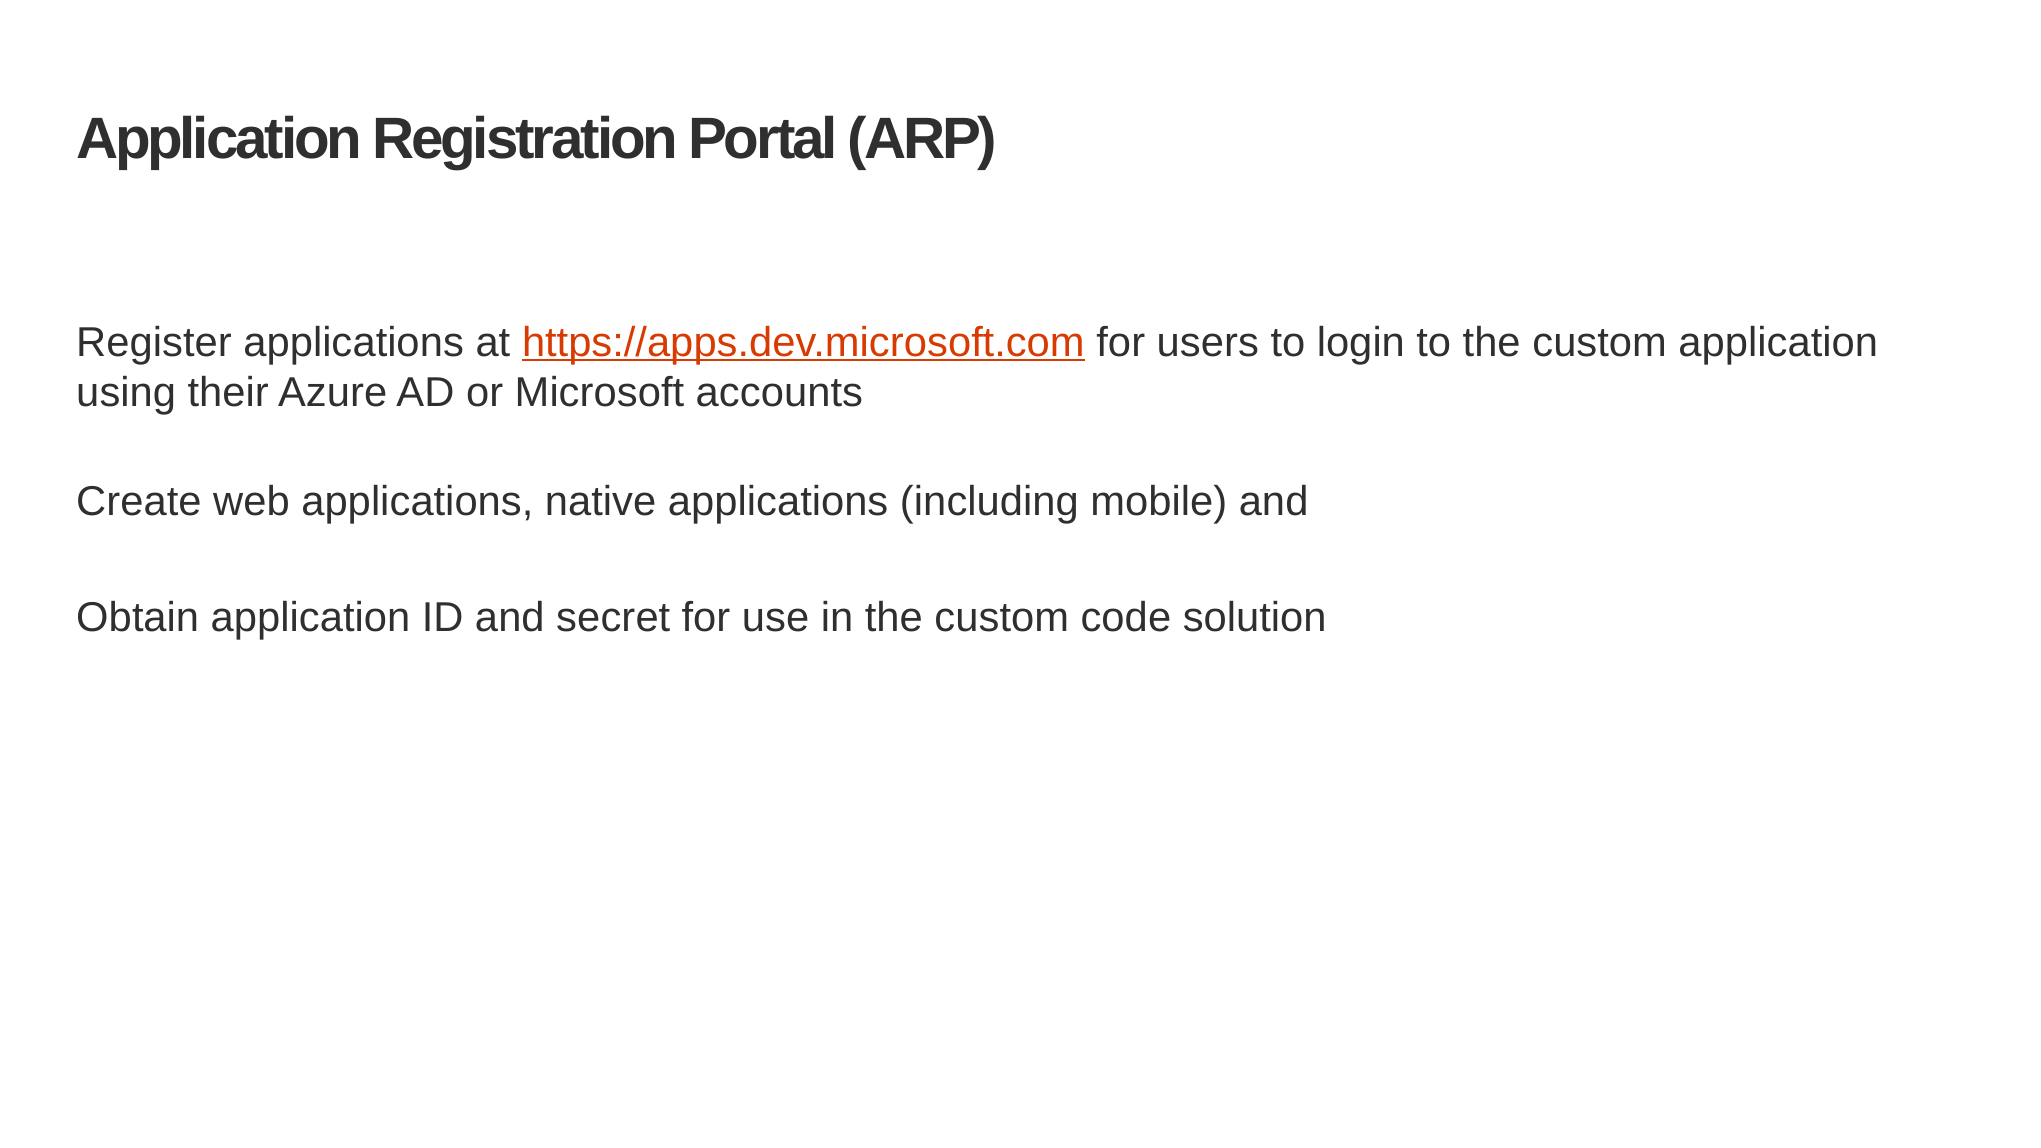

# Application Registration Portal (ARP)
Register applications at https://apps.dev.microsoft.com for users to login to the custom application using their Azure AD or Microsoft accounts
Create web applications, native applications (including mobile) and

Obtain application ID and secret for use in the custom code solution